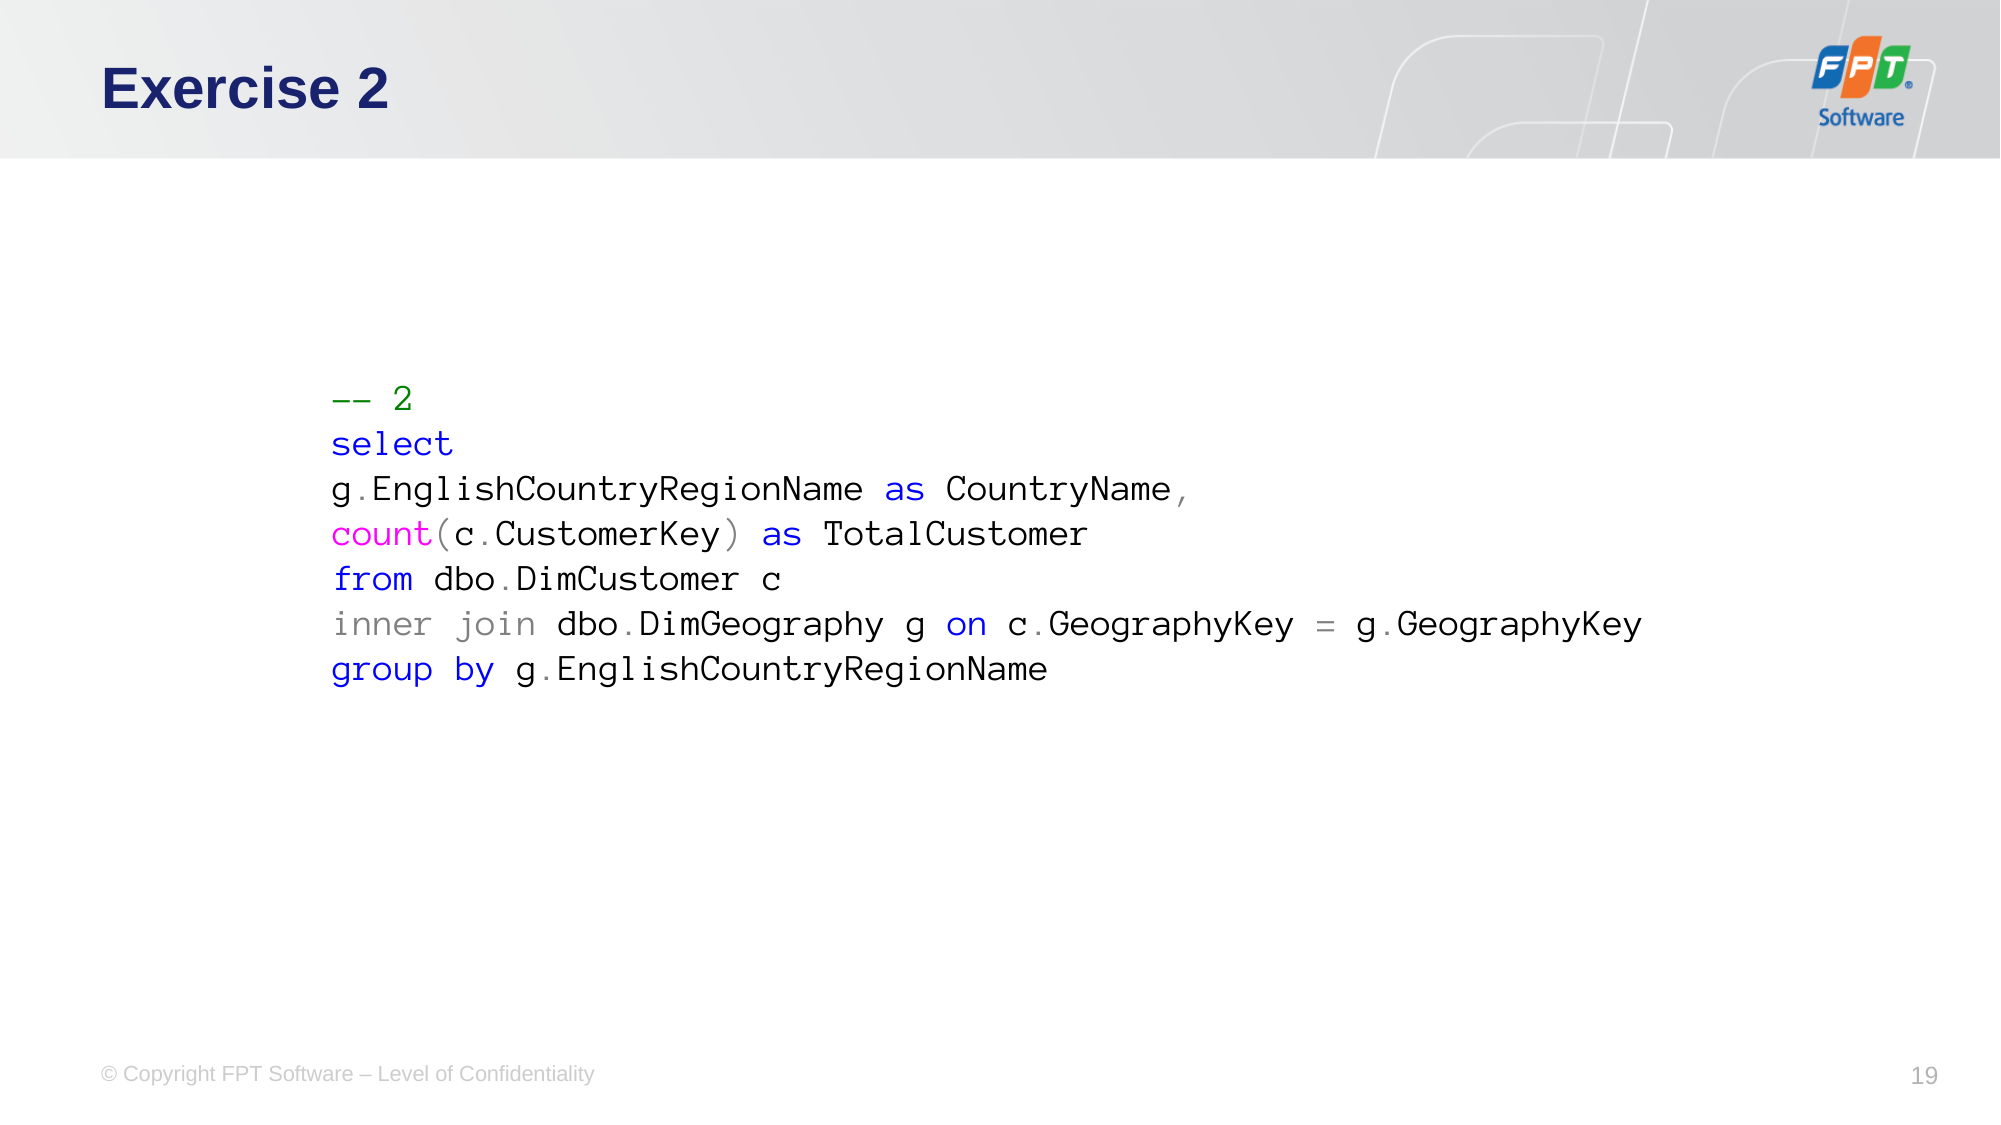

# Exercise 2
-- 2
select
g.EnglishCountryRegionName as CountryName,
count(c.CustomerKey) as TotalCustomer
from dbo.DimCustomer c
inner join dbo.DimGeography g on c.GeographyKey = g.GeographyKey
group by g.EnglishCountryRegionName
19